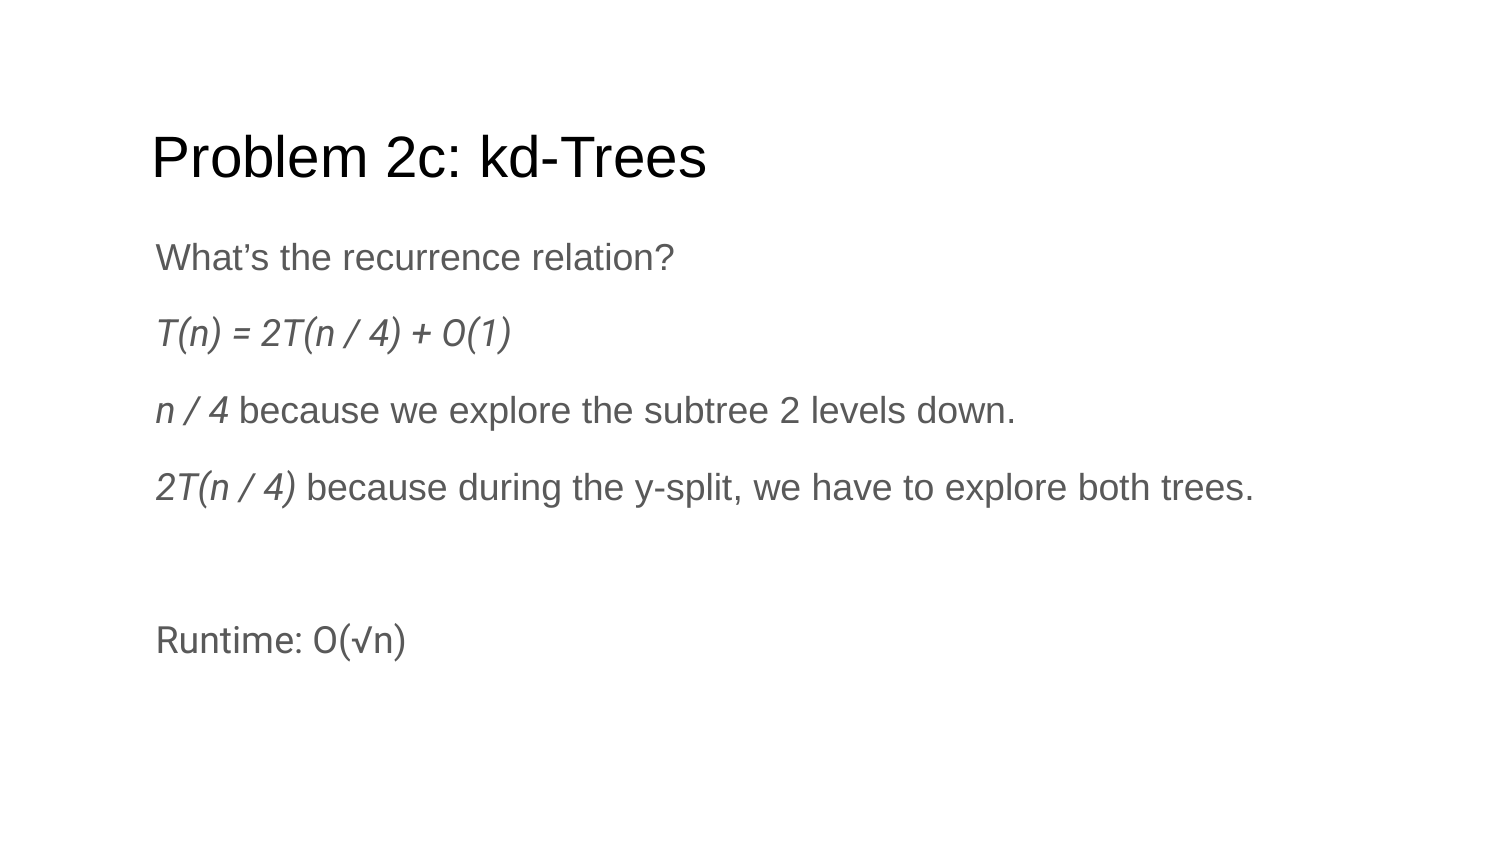

# Problem 2c: kd-Trees
What’s the recurrence relation?
T(n) = 2T(n / 4) + O(1)
n / 4 because we explore the subtree 2 levels down.
2T(n / 4) because during the y-split, we have to explore both trees.

Runtime: O(√n)